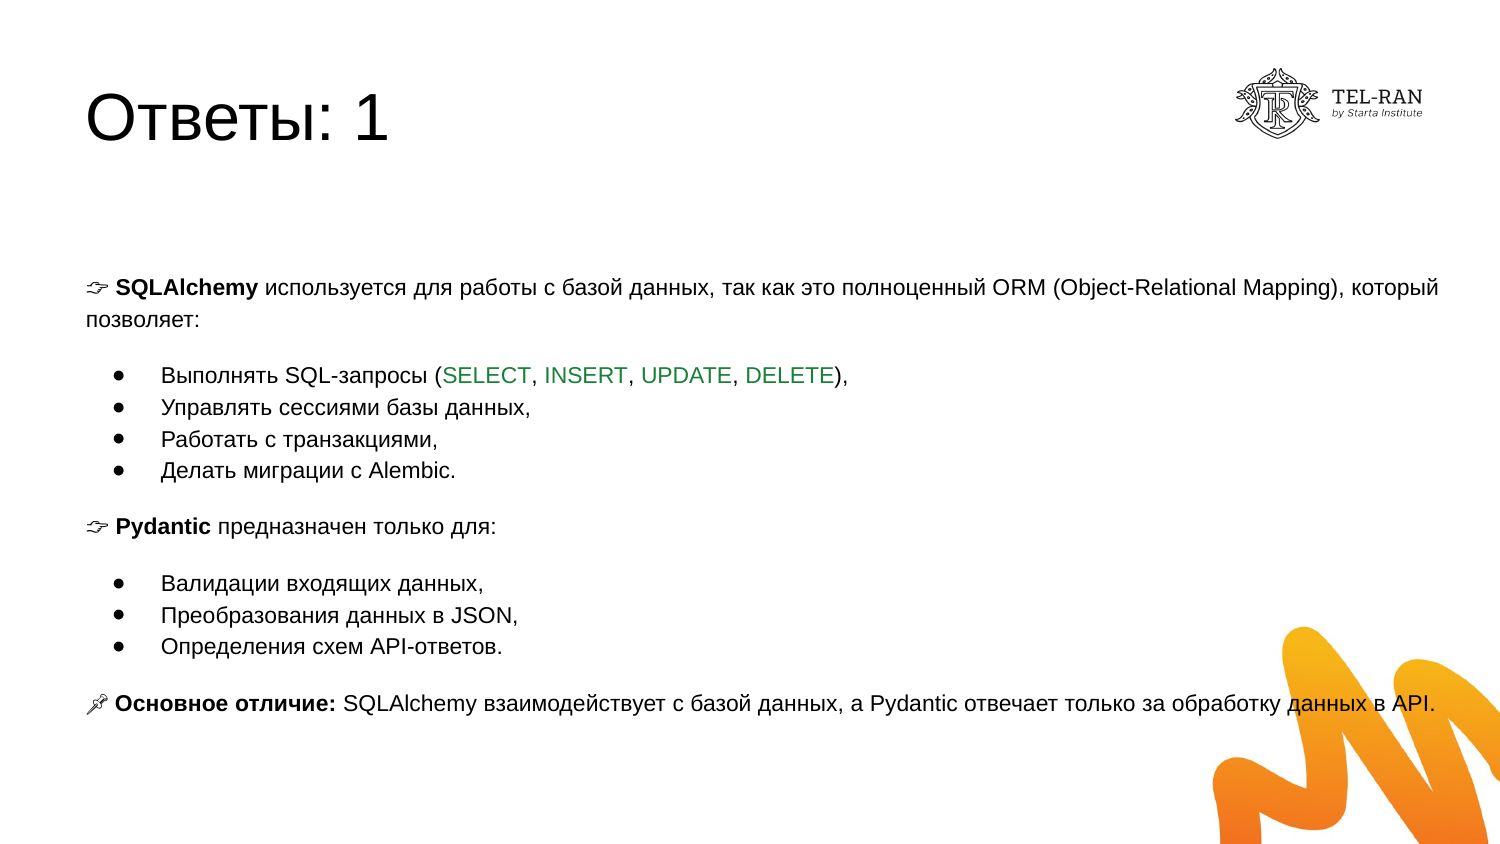

# Ответы: 1
👉 SQLAlchemy используется для работы с базой данных, так как это полноценный ORM (Object-Relational Mapping), который позволяет:
Выполнять SQL-запросы (SELECT, INSERT, UPDATE, DELETE),
Управлять сессиями базы данных,
Работать с транзакциями,
Делать миграции с Alembic.
👉 Pydantic предназначен только для:
Валидации входящих данных,
Преобразования данных в JSON,
Определения схем API-ответов.
📌 Основное отличие: SQLAlchemy взаимодействует с базой данных, а Pydantic отвечает только за обработку данных в API.